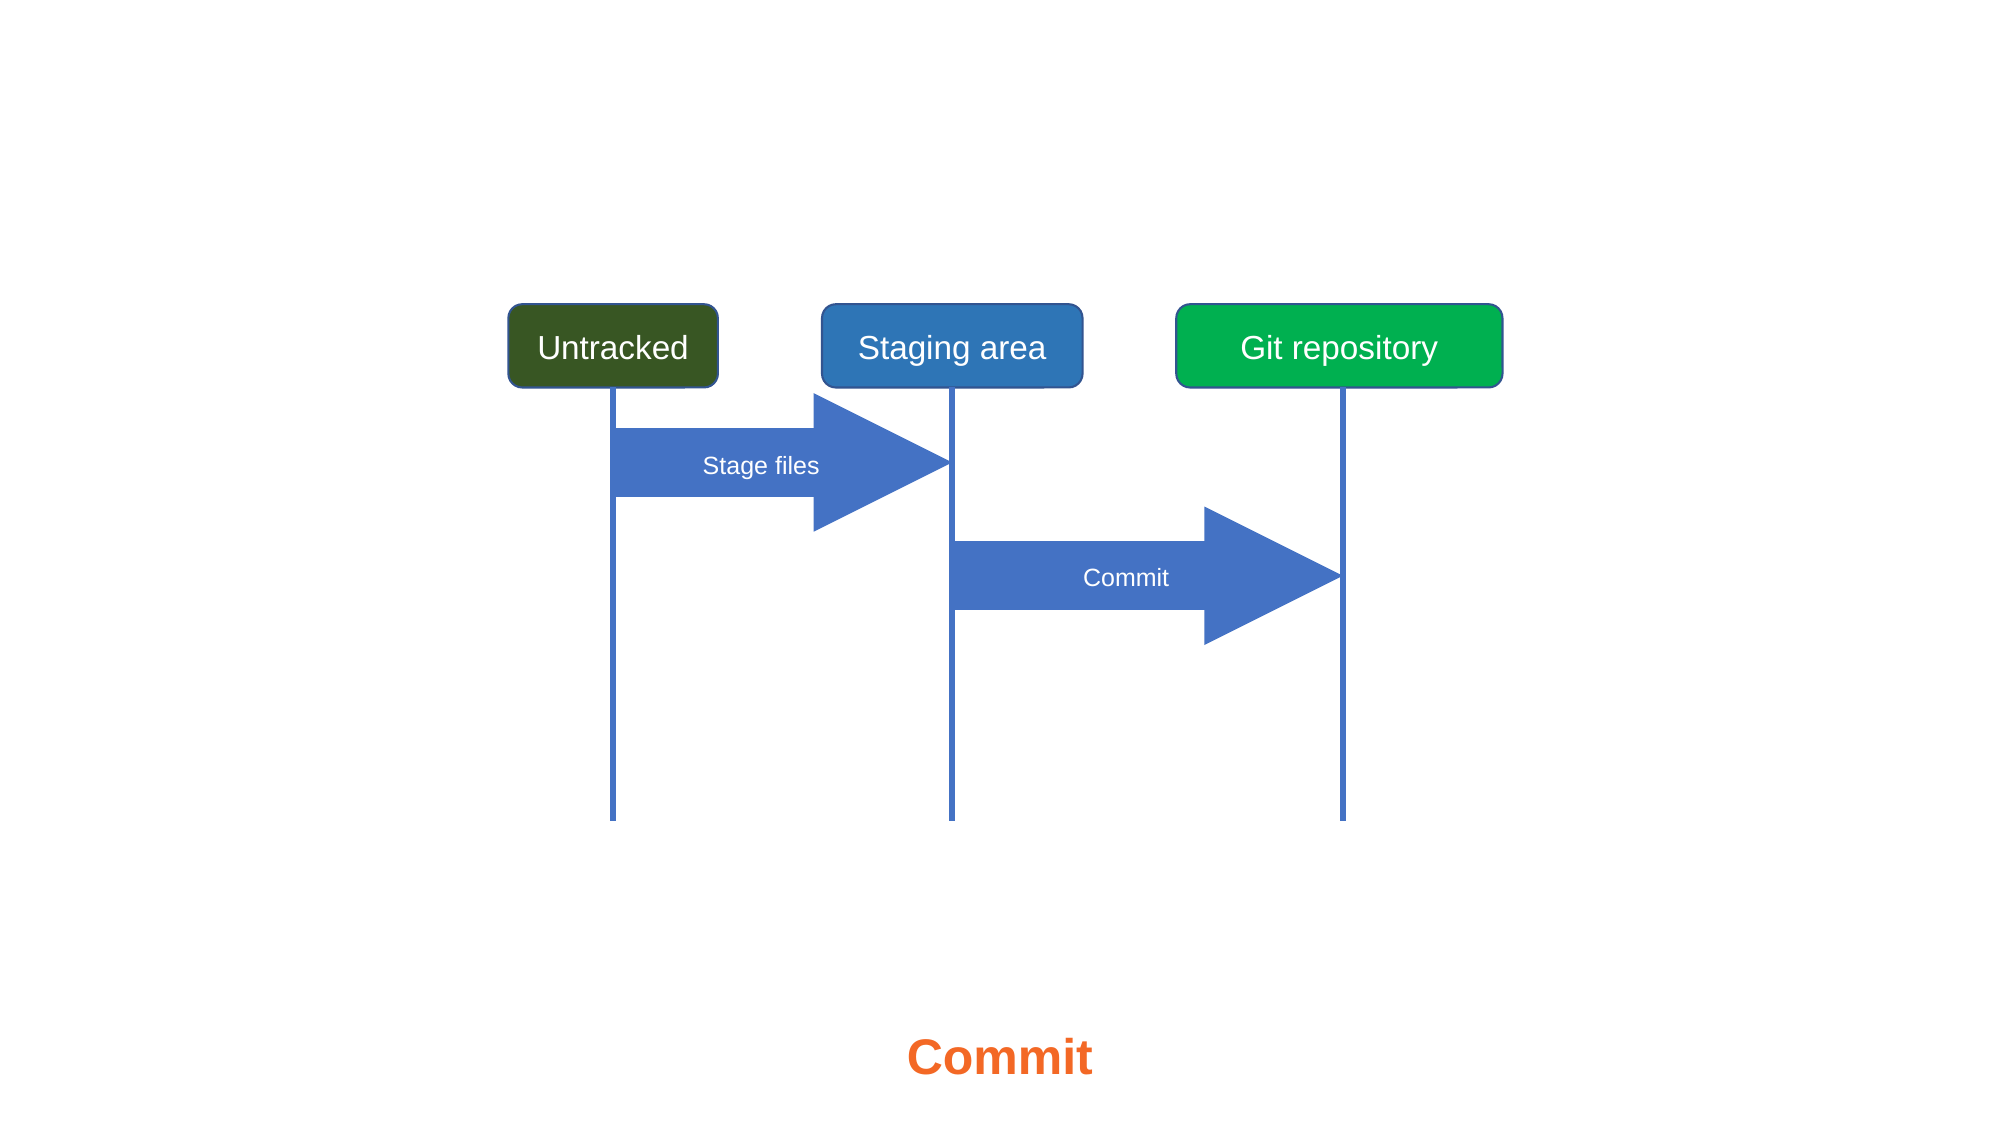

Untracked
Staging area
Git repository
Stage files
Commit
Remove the file
Commit